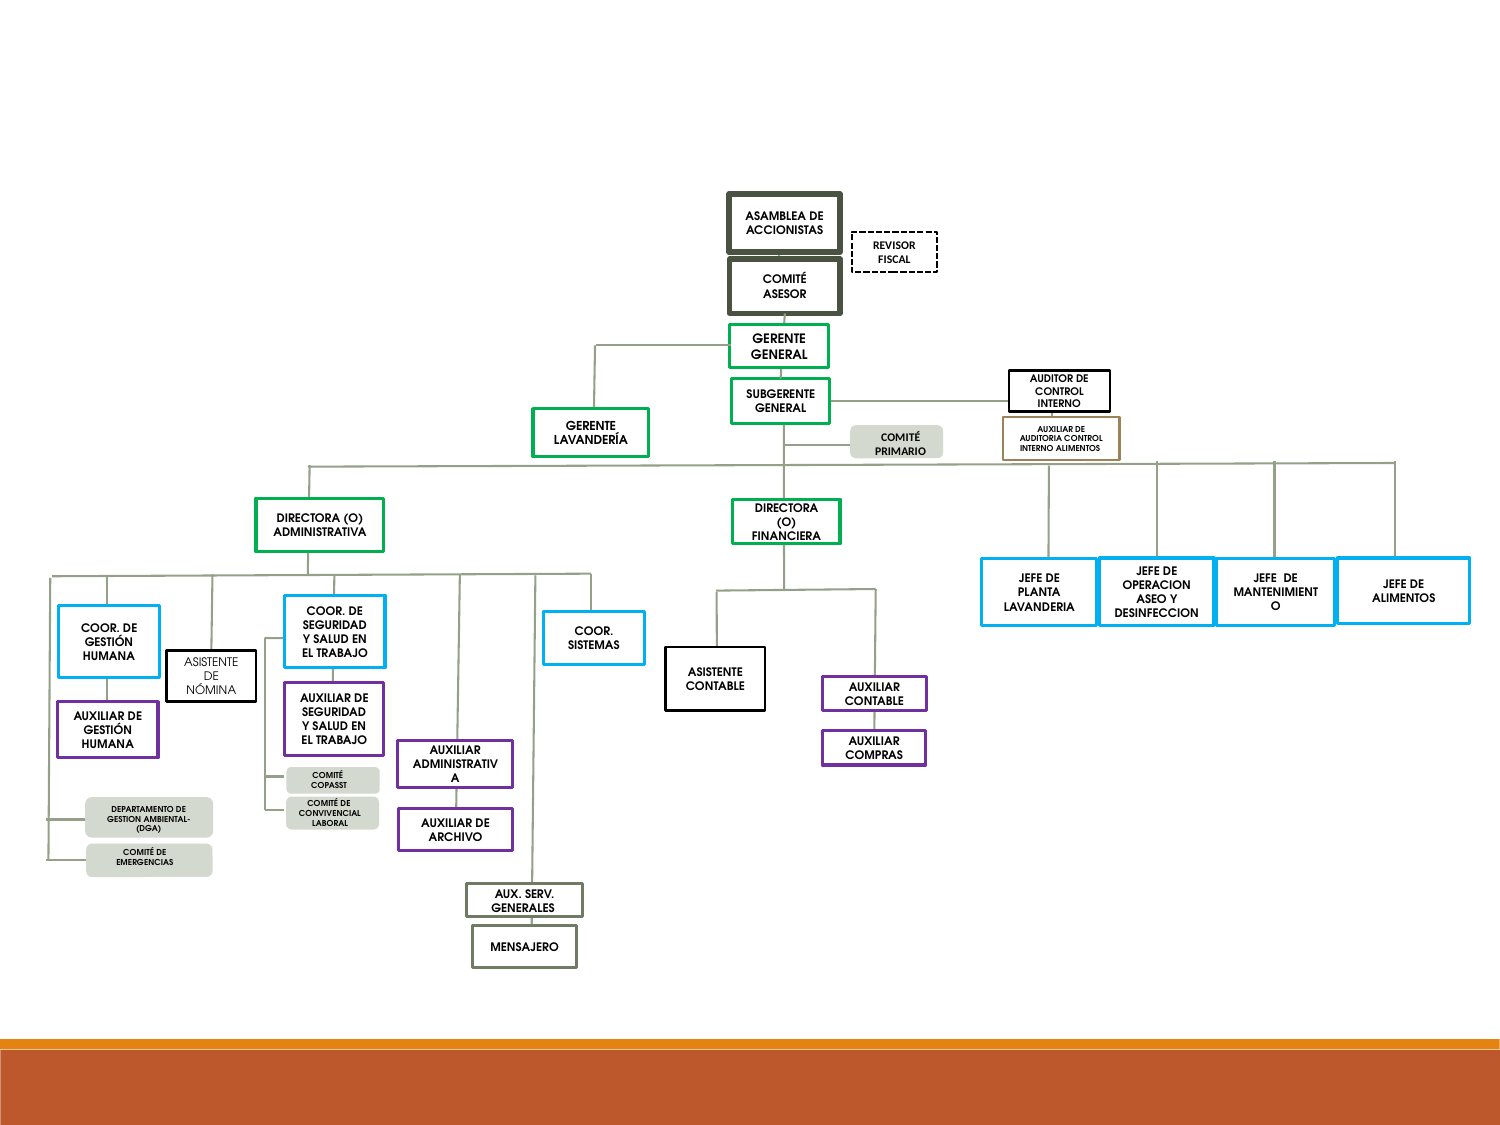

ASAMBLEA DE ACCIONISTAS
REVISOR FISCAL
COMITÉ ASESOR
GERENTE GENERAL
AUDITOR DE CONTROL INTERNO
SUBGERENTE GENERAL
GERENTE LAVANDERÍA
AUXILIAR DE AUDITORIA CONTROL INTERNO ALIMENTOS

COMITÉ PRIMARIO
DIRECTORA (O) ADMINISTRATIVA
DIRECTORA (O) FINANCIERA
JEFE DE OPERACION
ASEO Y DESINFECCION
JEFE DE ALIMENTOS
JEFE  DE MANTENIMIENTO
JEFE DE PLANTA
LAVANDERIA
COOR. DE SEGURIDAD Y SALUD EN EL TRABAJO
COOR. DE GESTIÓN HUMANA
COOR.
SISTEMAS
ASISTENTE CONTABLE
ASISTENTE DE NÓMINA
AUXILIAR CONTABLE
AUXILIAR DE SEGURIDAD Y SALUD EN EL TRABAJO
AUXILIAR DE GESTIÓN HUMANA
AUXILIAR COMPRAS
AUXILIAR ADMINISTRATIVA

COMITÉ  COPASST

DEPARTAMENTO DE GESTION AMBIENTAL-(DGA)
COMITÉ DE  CONVIVENCIAL LABORAL
AUXILIAR DE ARCHIVO

COMITÉ DE EMERGENCIAS
AUX. SERV. GENERALES
MENSAJERO